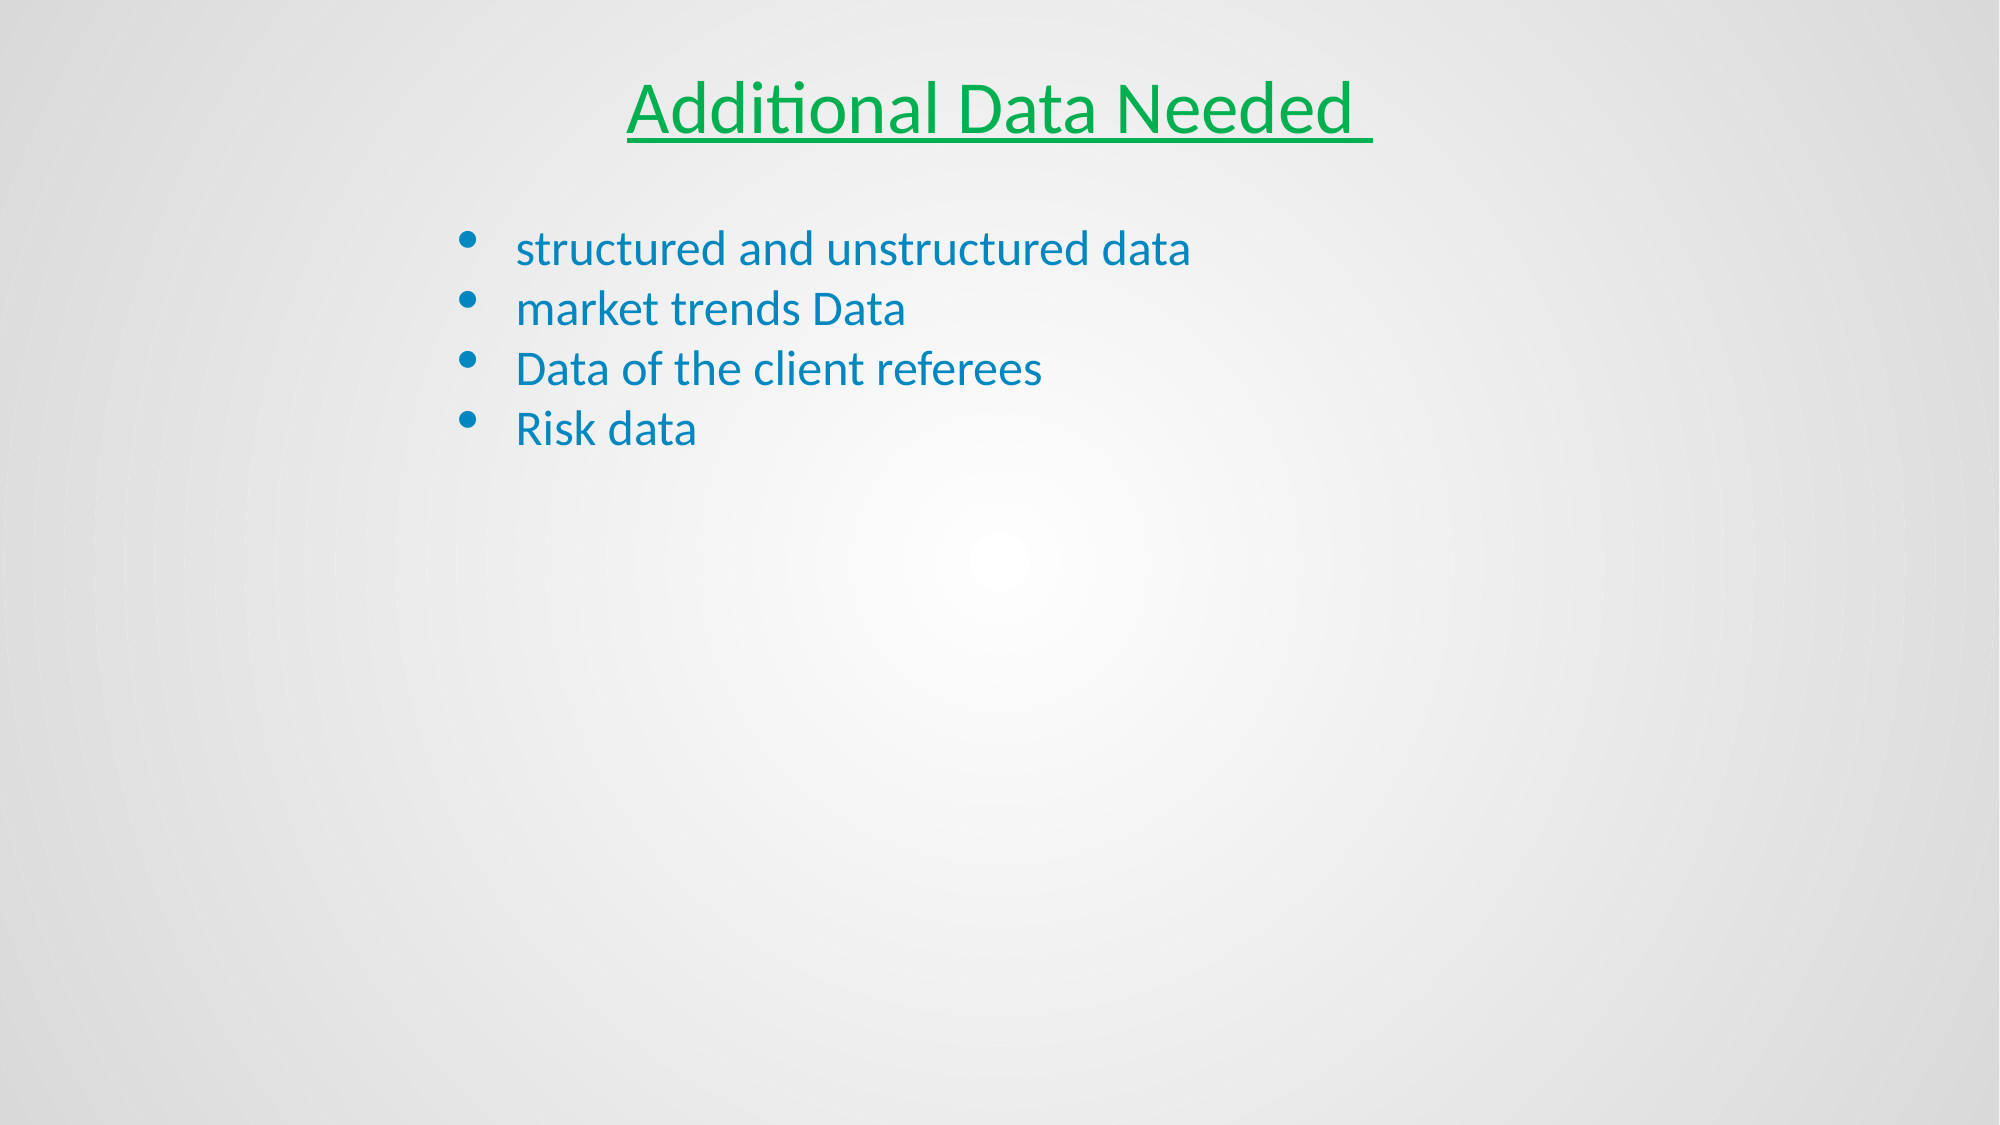

# Additional Data Needed
structured and unstructured data
market trends Data
Data of the client referees
Risk data